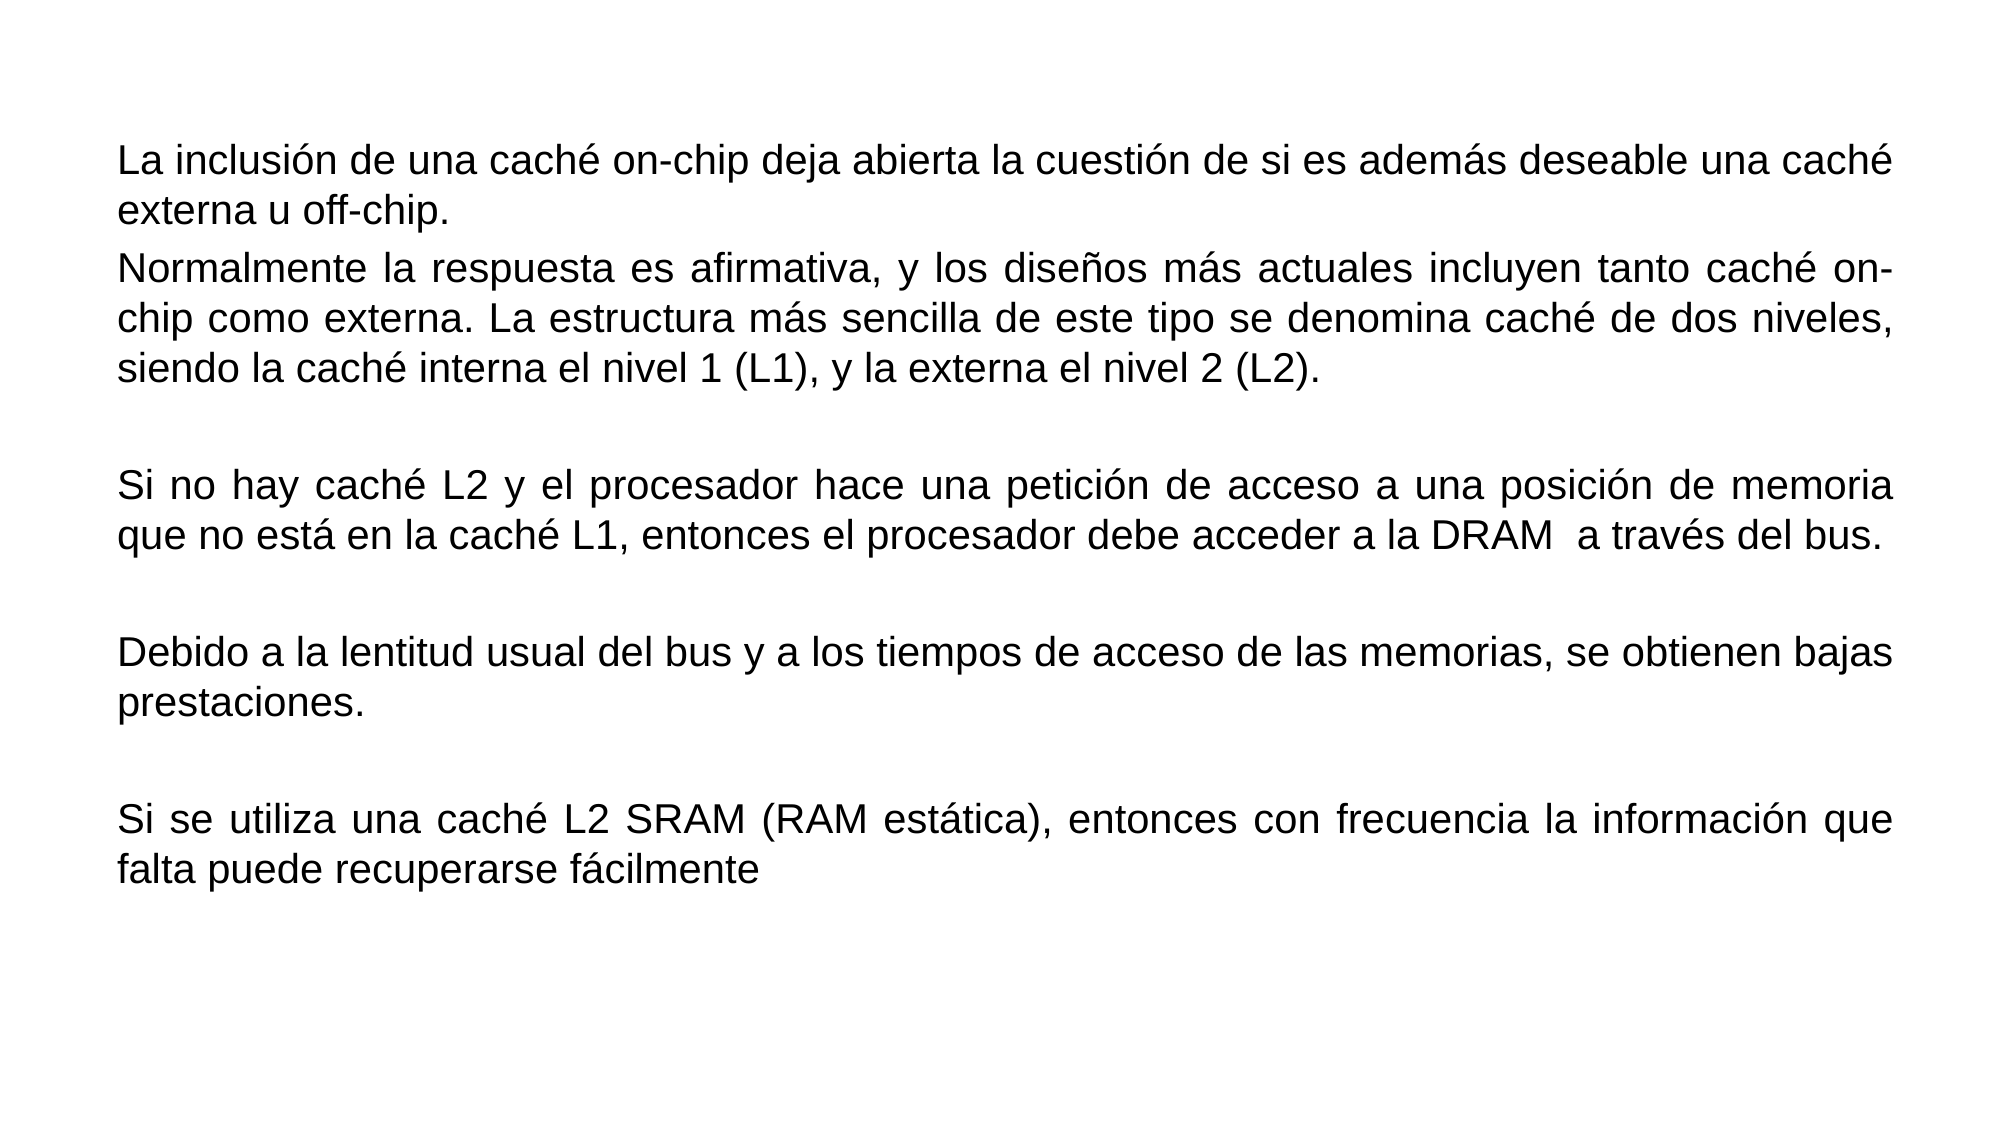

La inclusión de una caché on-chip deja abierta la cuestión de si es además deseable una caché externa u off-chip.
Normalmente la respuesta es afirmativa, y los diseños más actuales incluyen tanto caché on-chip como externa. La estructura más sencilla de este tipo se denomina caché de dos niveles, siendo la caché interna el nivel 1 (L1), y la externa el nivel 2 (L2).

Si no hay caché L2 y el procesador hace una petición de acceso a una posición de memoria que no está en la caché L1, entonces el procesador debe acceder a la DRAM  a través del bus.

Debido a la lentitud usual del bus y a los tiempos de acceso de las memorias, se obtienen bajas prestaciones.

Si se utiliza una caché L2 SRAM (RAM estática), entonces con frecuencia la información que falta puede recuperarse fácilmente